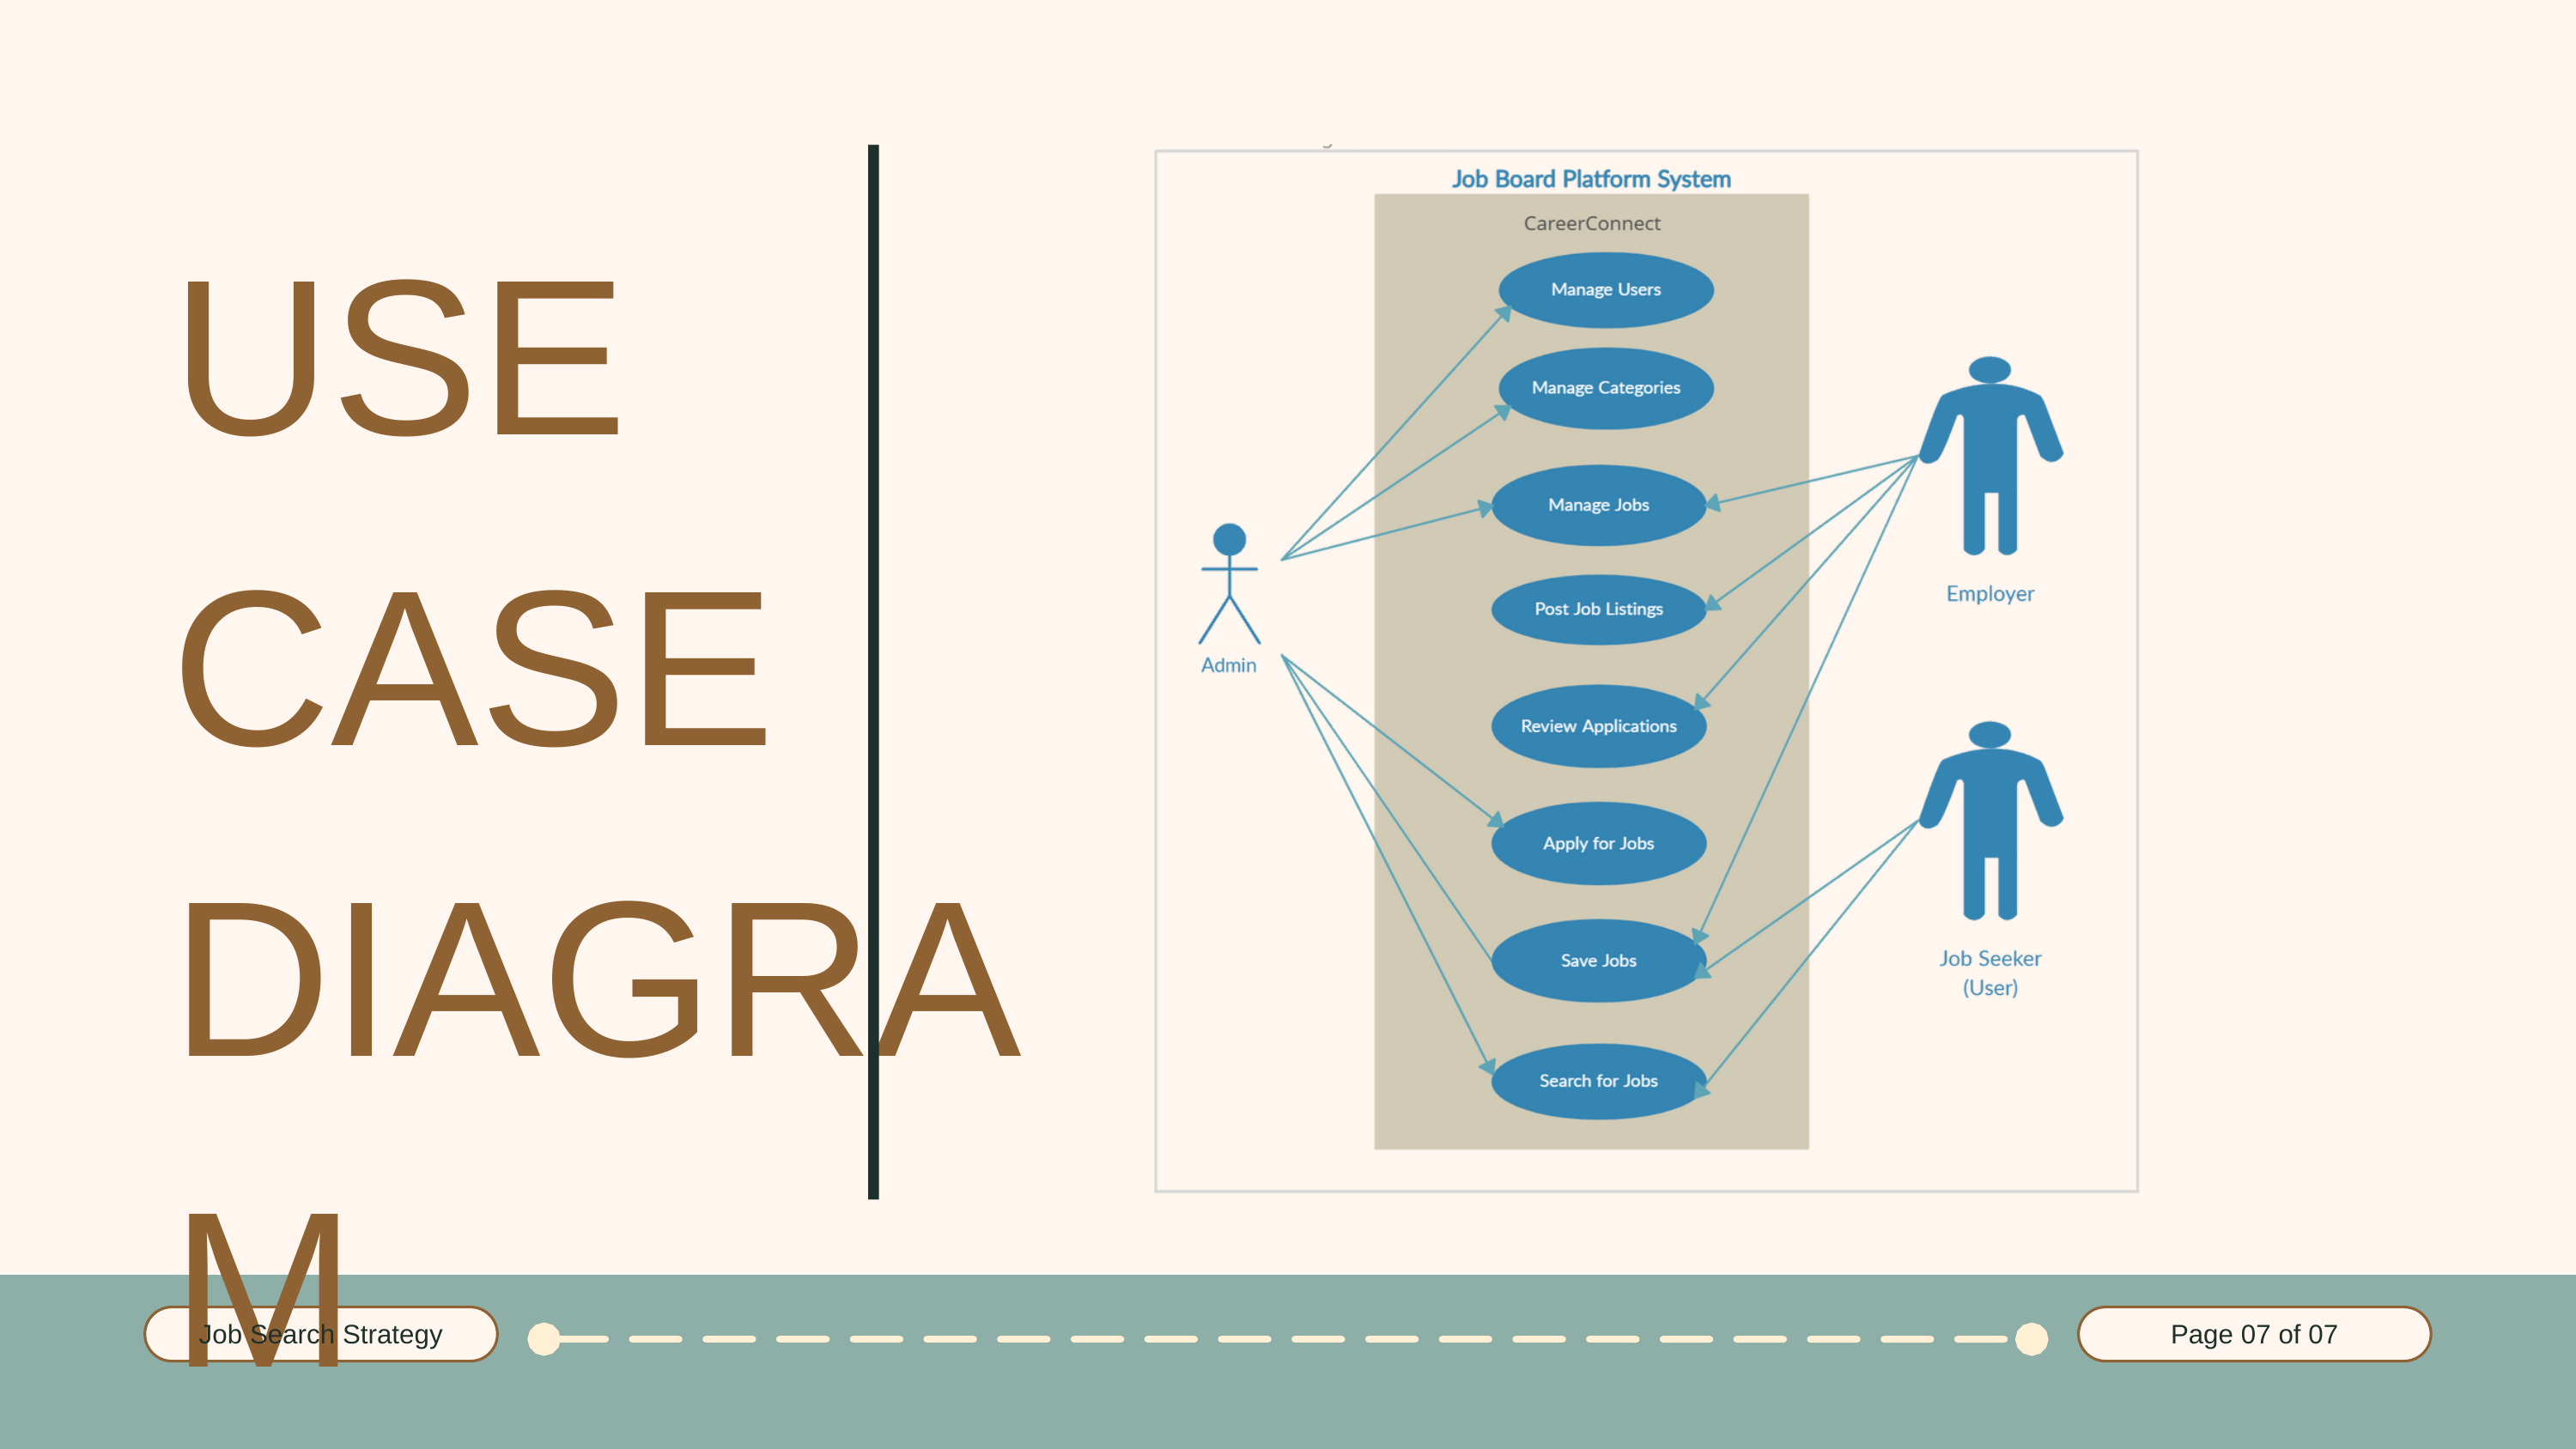

USE
CASE
DIAGRAM

Job Search Strategy
Page 07 of 07